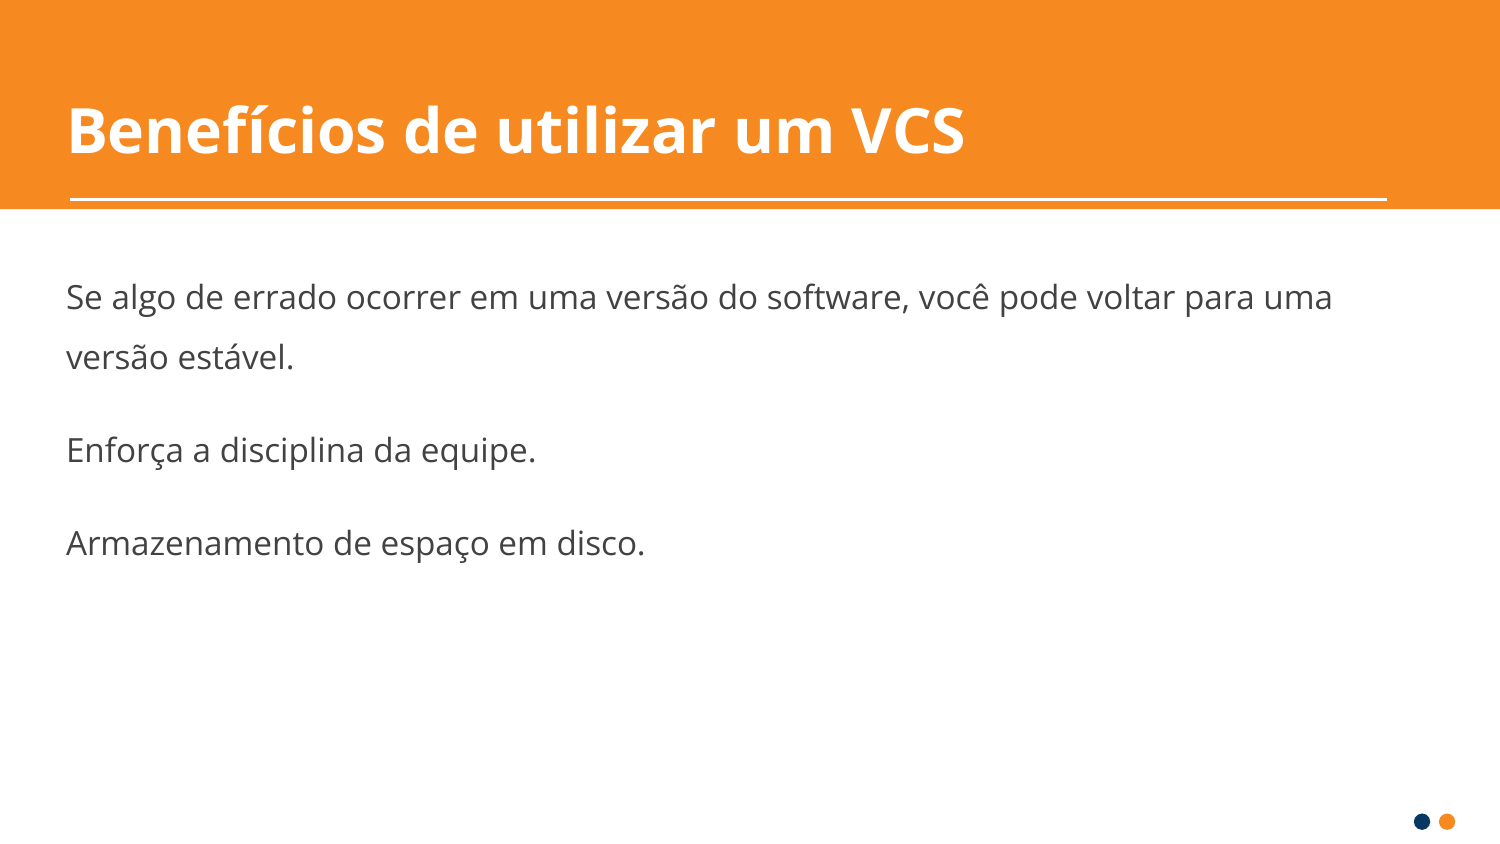

# Benefícios de utilizar um VCS
Se algo de errado ocorrer em uma versão do software, você pode voltar para uma versão estável.
Enforça a disciplina da equipe.
Armazenamento de espaço em disco.